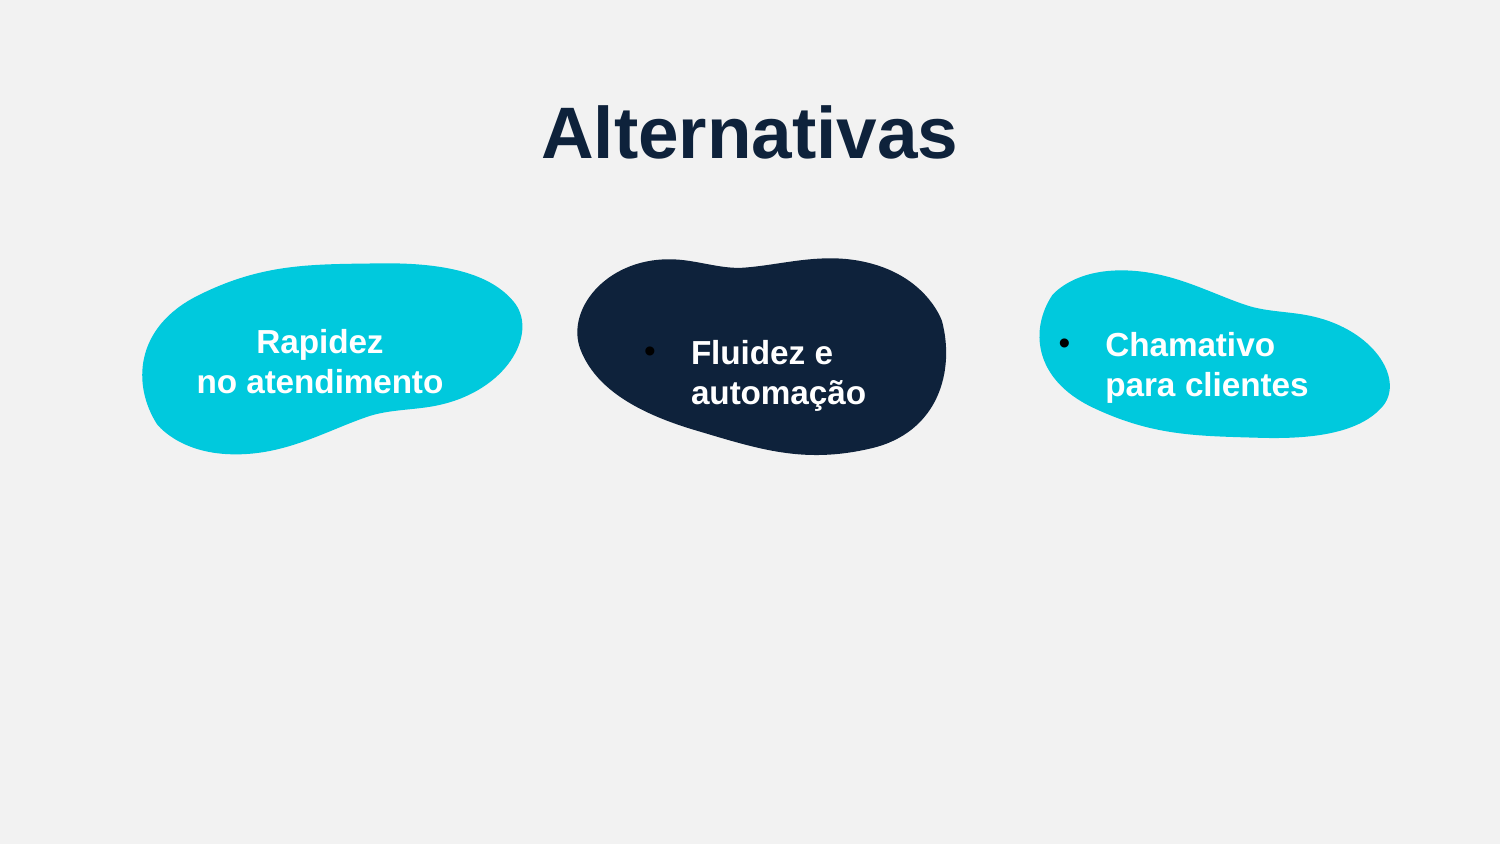

Alternativas
# Rapidez no atendimento
Chamativo para clientes
Fluidez e automação